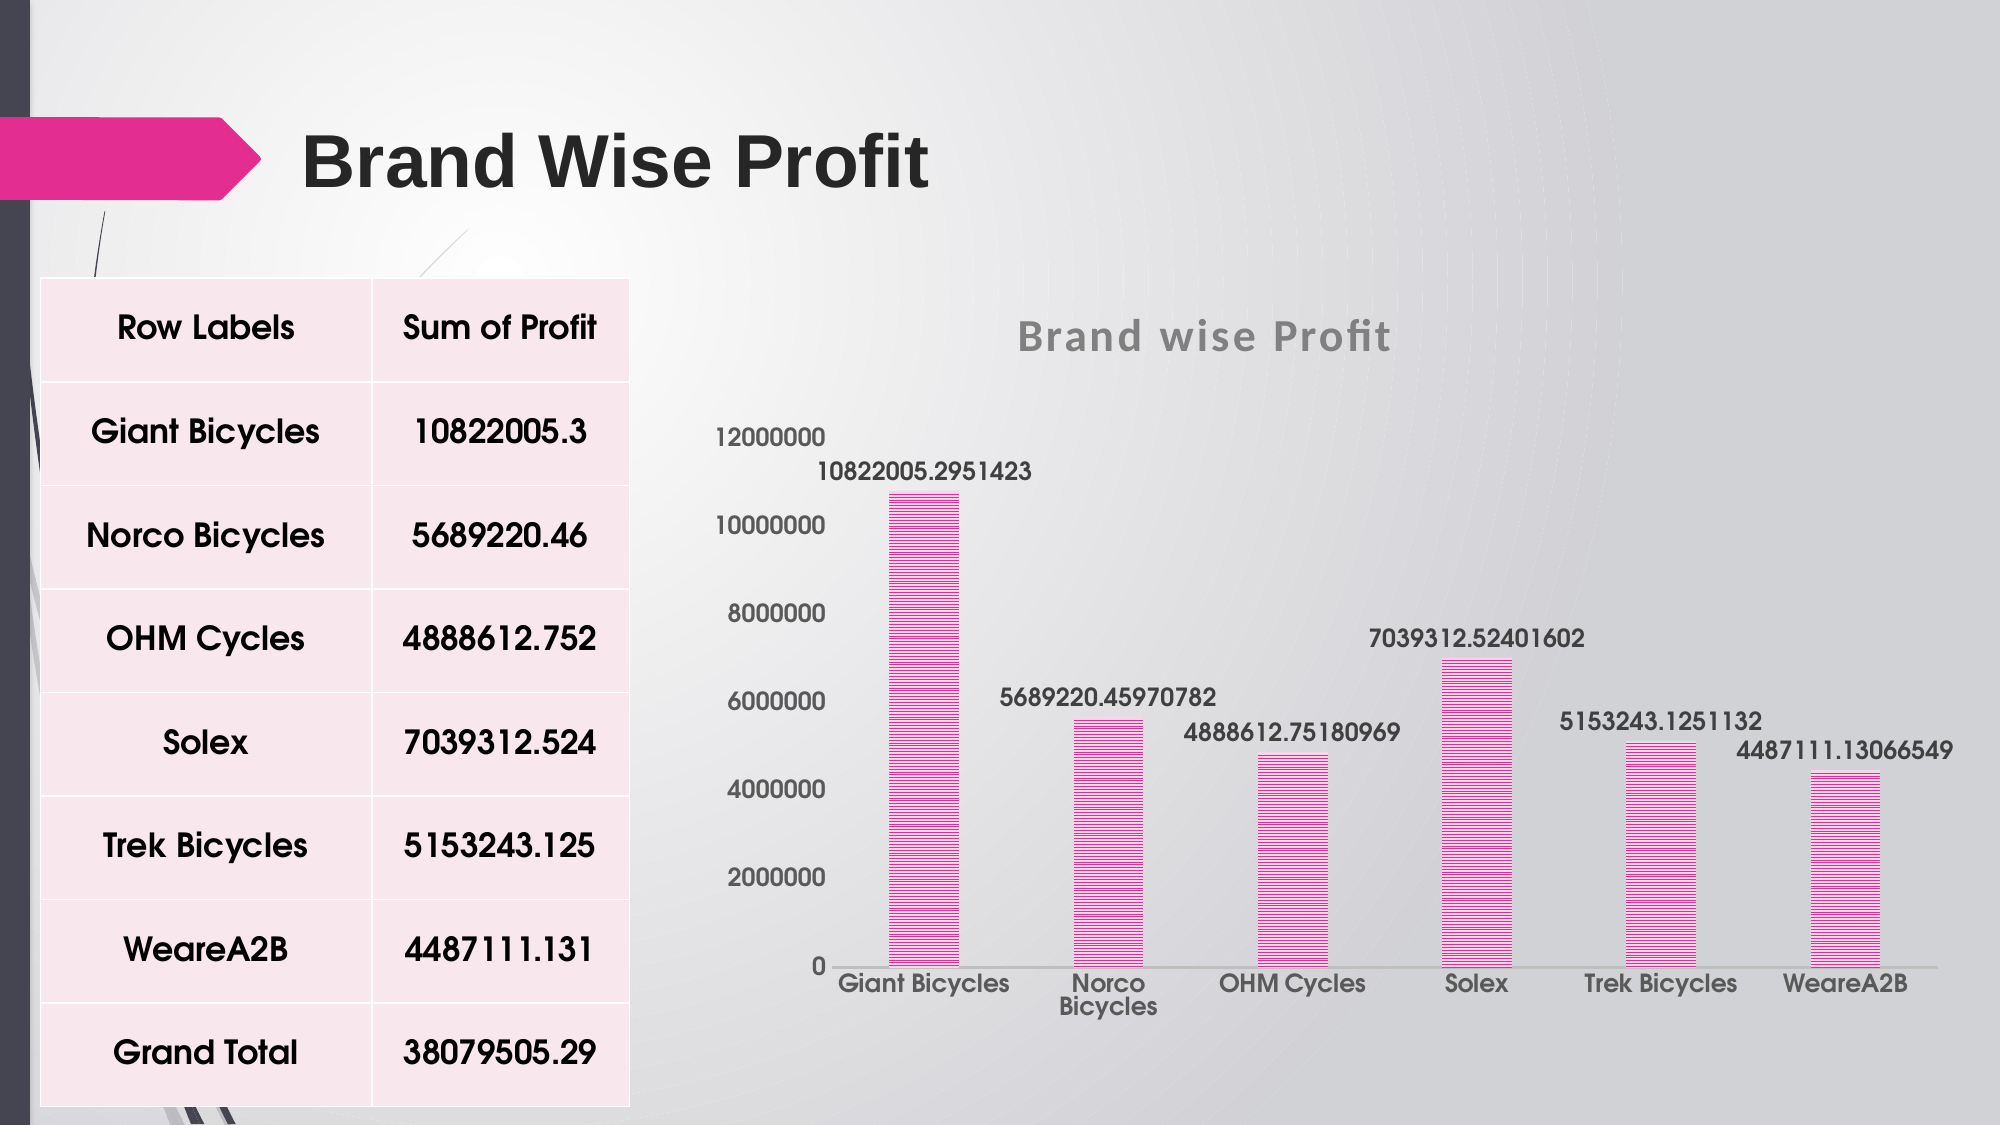

# Brand Wise Profit
| Row Labels | Sum of Profit |
| --- | --- |
| Giant Bicycles | 10822005.3 |
| Norco Bicycles | 5689220.46 |
| OHM Cycles | 4888612.752 |
| Solex | 7039312.524 |
| Trek Bicycles | 5153243.125 |
| WeareA2B | 4487111.131 |
| Grand Total | 38079505.29 |

### Chart: Brand wise Profit

| Category | Total |
|---|---|
| Giant Bicycles | 10822005.295142349 |
| Norco Bicycles | 5689220.459707816 |
| OHM Cycles | 4888612.751809689 |
| Solex | 7039312.524016016 |
| Trek Bicycles | 5153243.125113196 |
| WeareA2B | 4487111.130665488 |